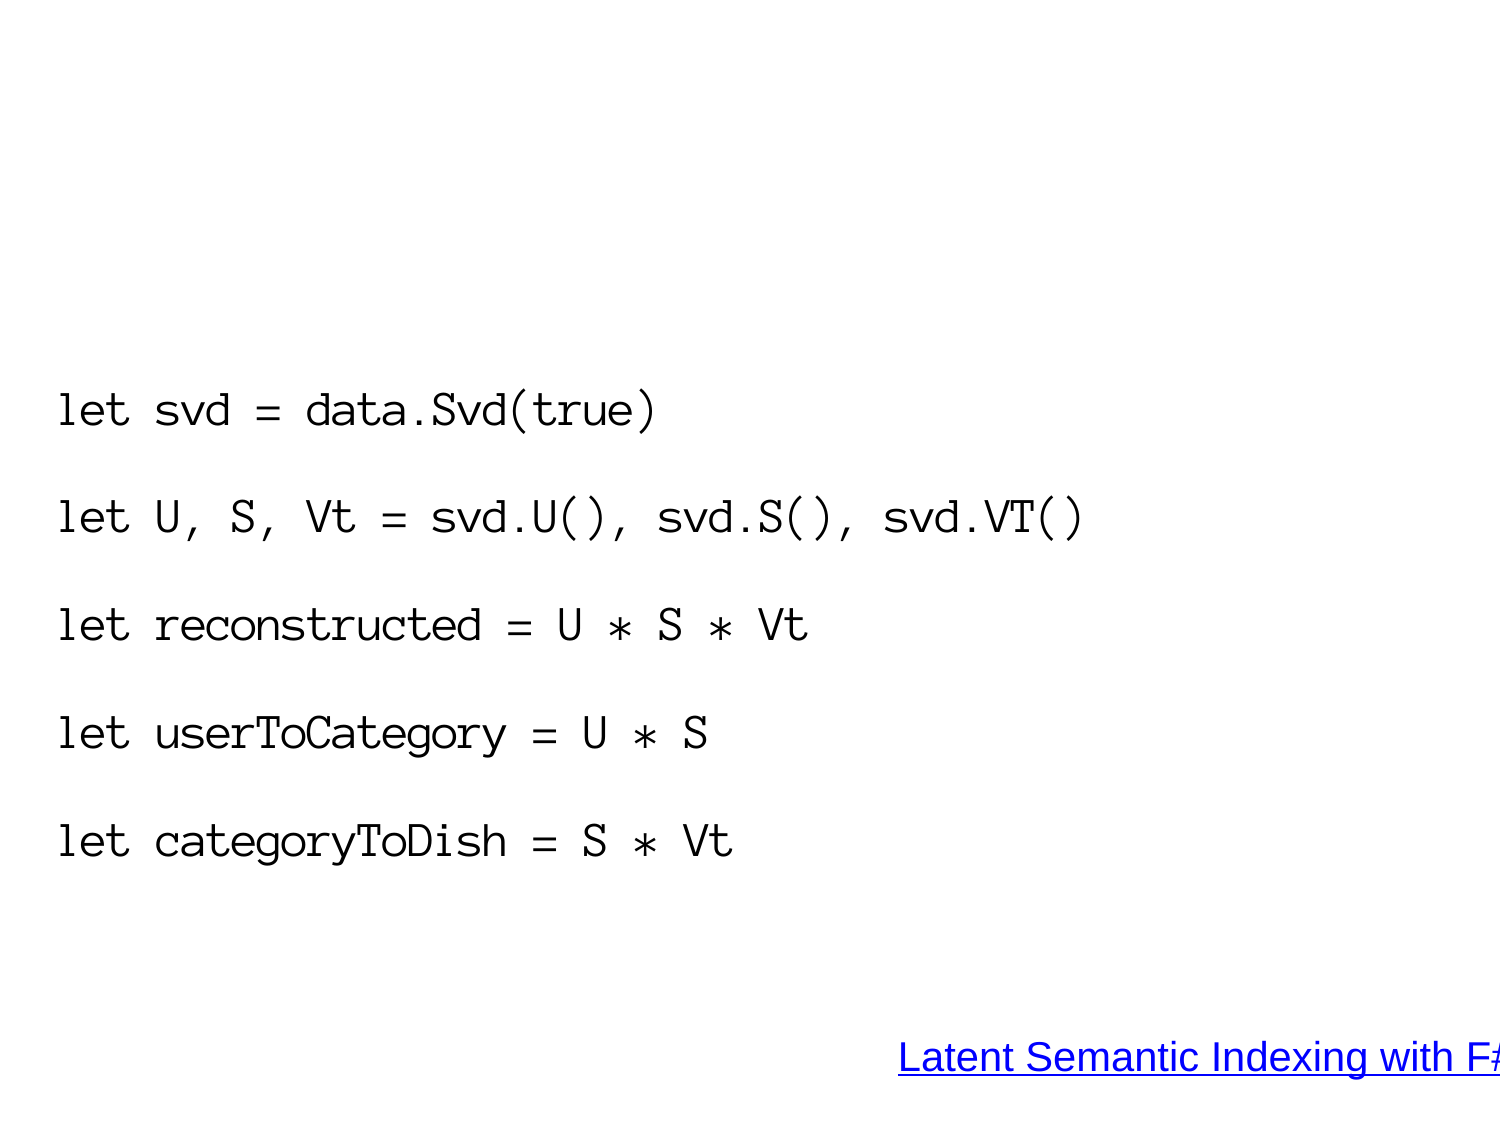

# let svd = data.Svd(true) let U, S, Vt = svd.U(), svd.S(), svd.VT() let reconstructed = U * S * Vt let userToCategory = U * S let categoryToDish = S * Vt
Latent Semantic Indexing with F#